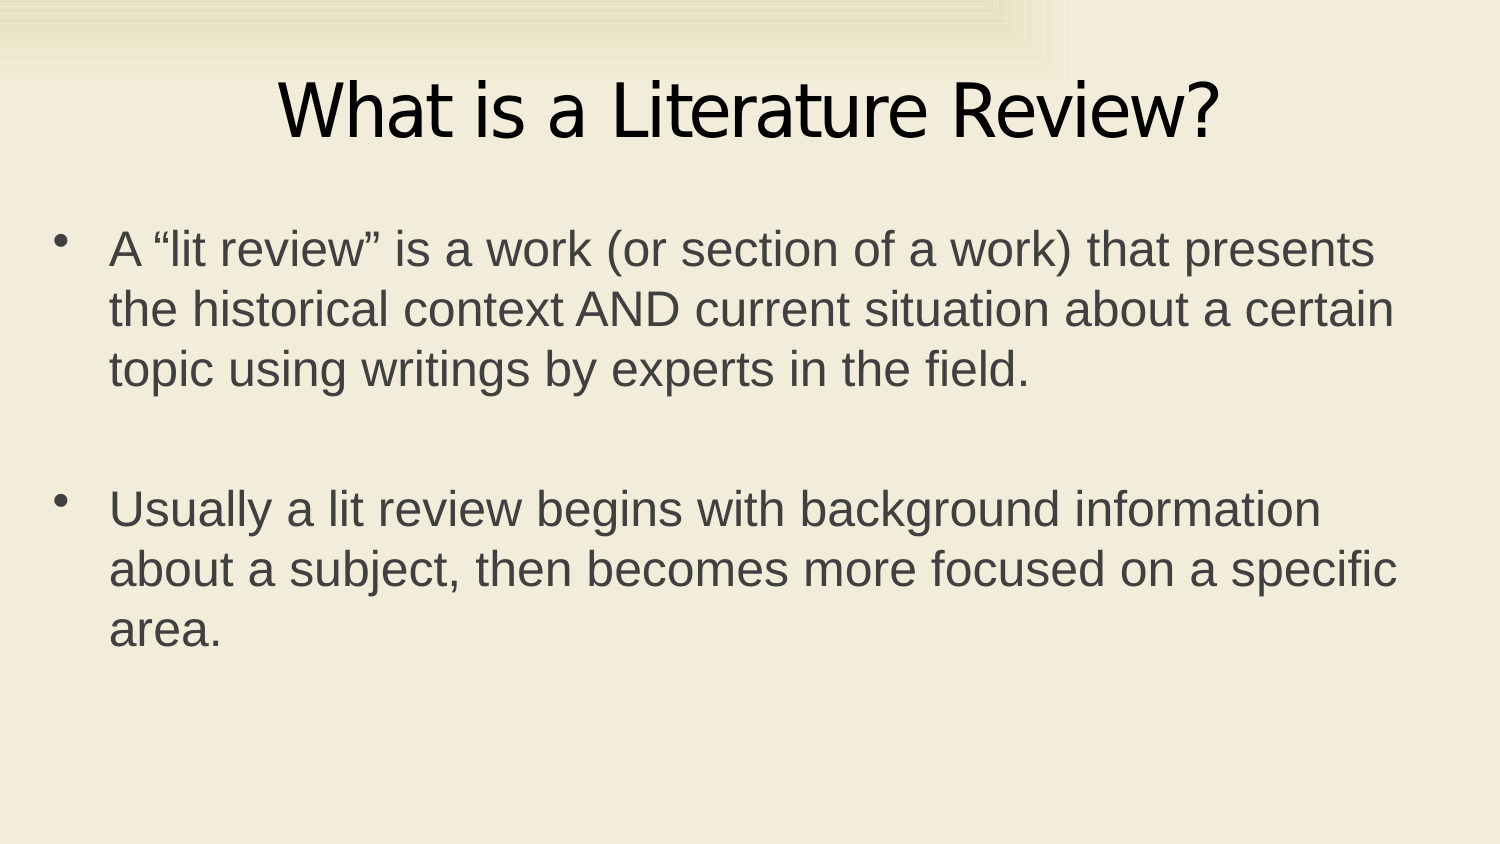

# What is a Literature Review?
A “lit review” is a work (or section of a work) that presents the historical context AND current situation about a certain topic using writings by experts in the field.

Usually a lit review begins with background information about a subject, then becomes more focused on a specific area.